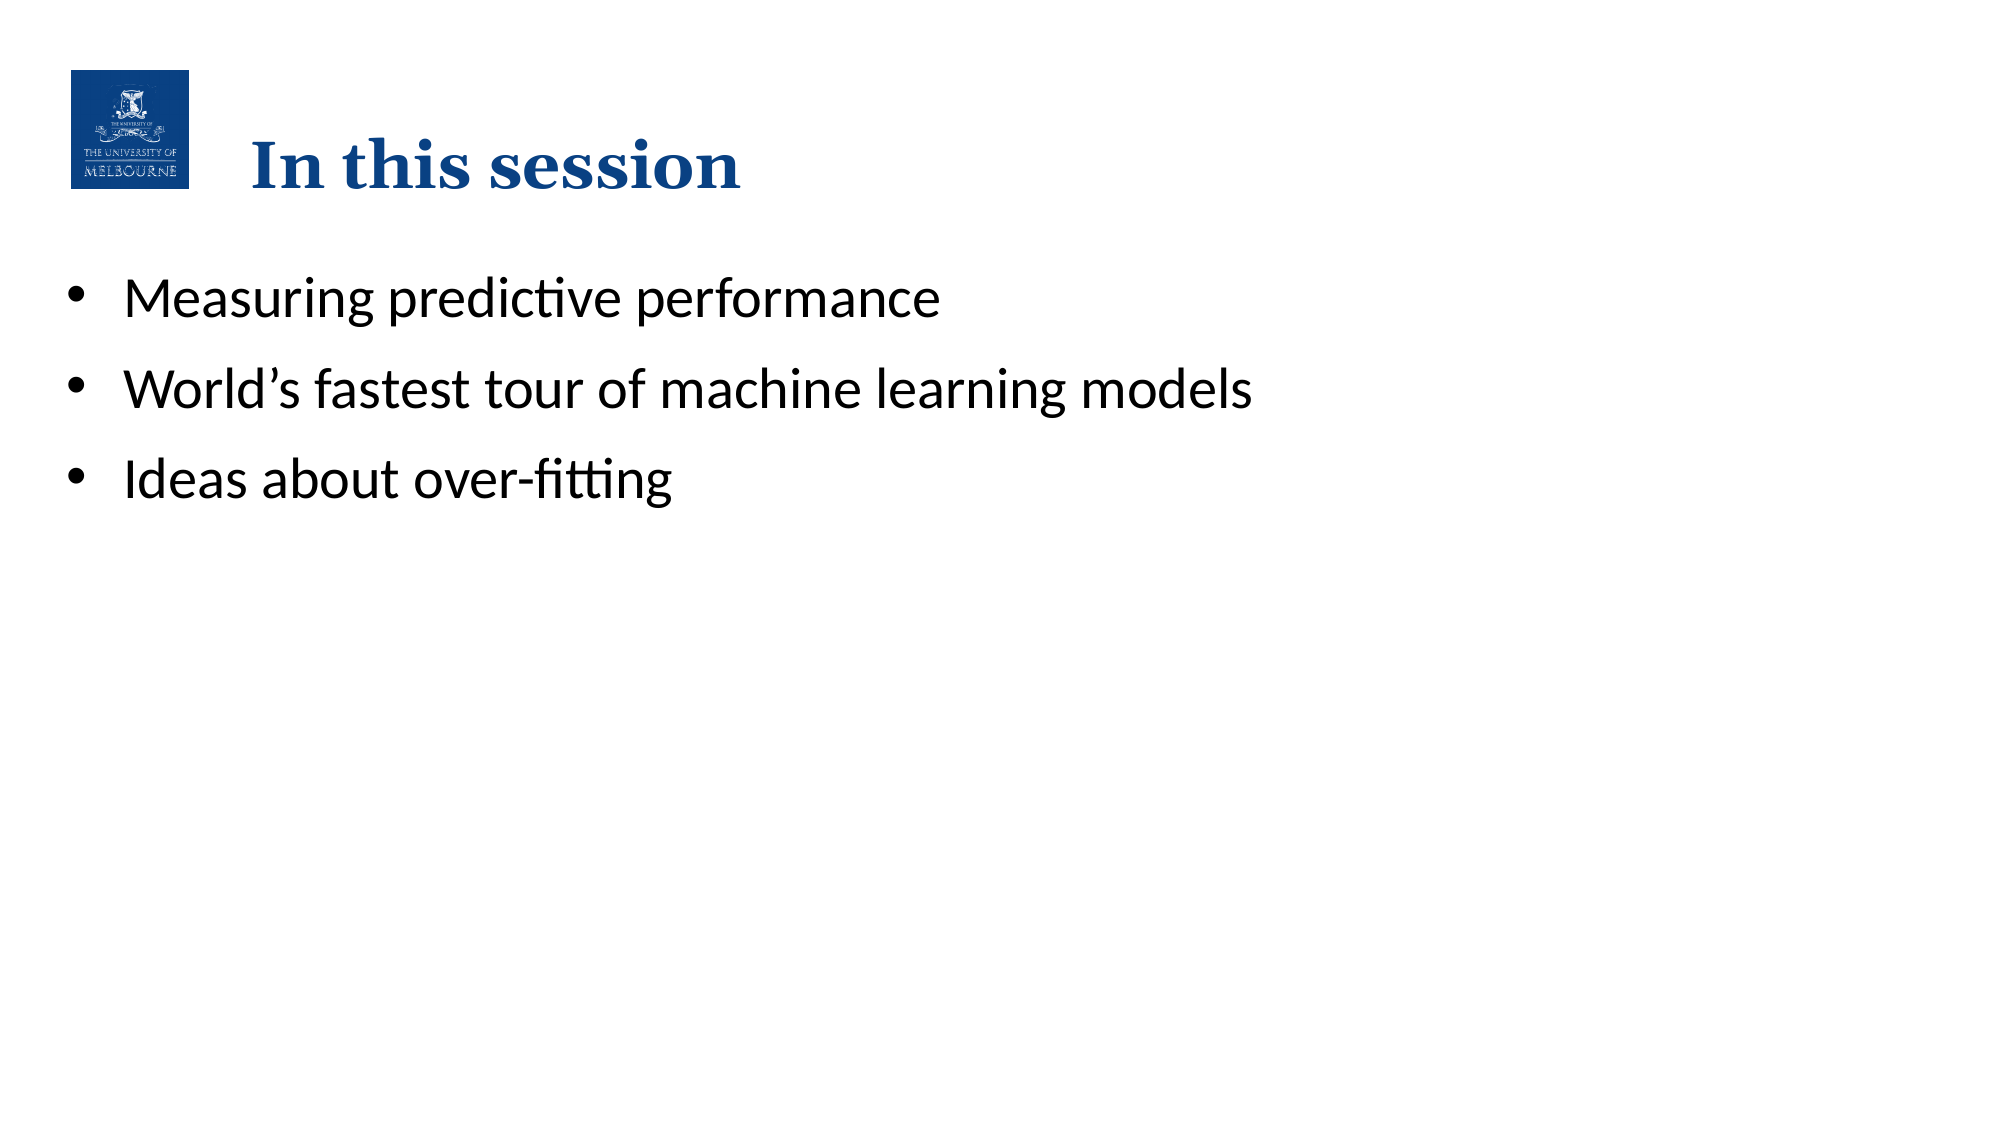

# In this session
Measuring predictive performance
World’s fastest tour of machine learning models
Ideas about over-fitting